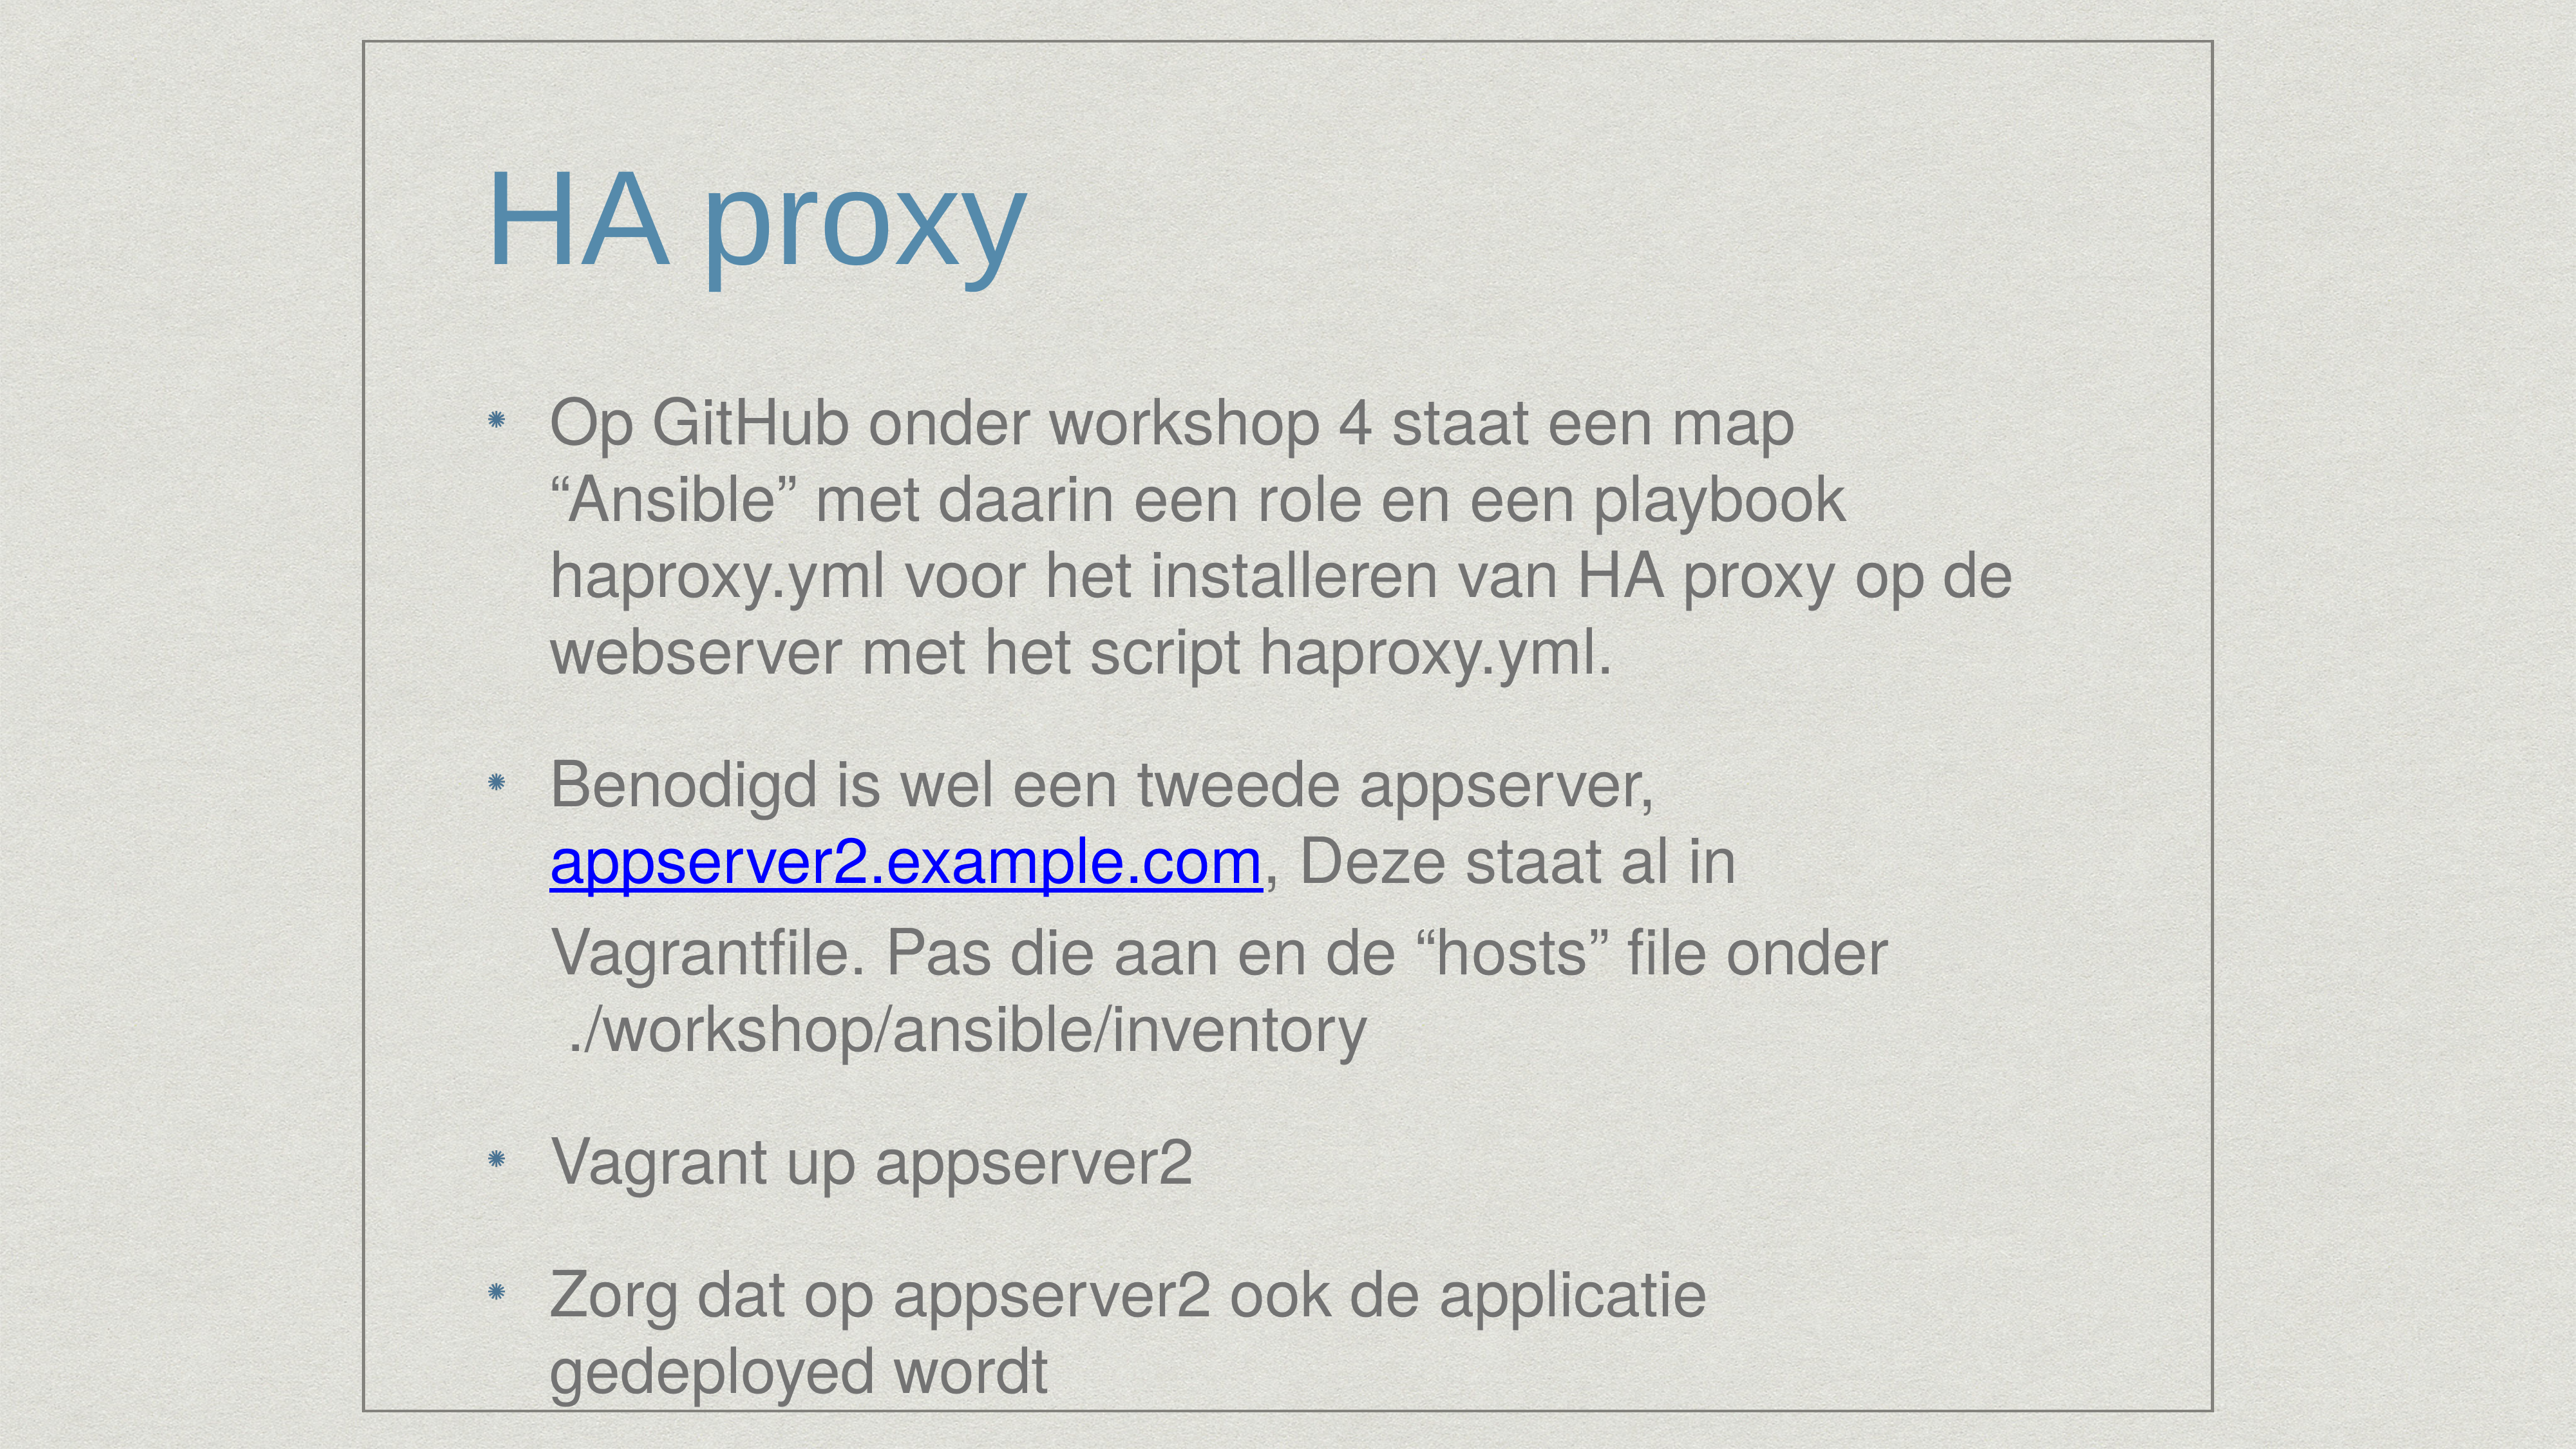

# HA proxy
Op GitHub onder workshop 4 staat een map “Ansible” met daarin een role en een playbook haproxy.yml voor het installeren van HA proxy op de webserver met het script haproxy.yml.
Benodigd is wel een tweede appserver, appserver2.example.com, Deze staat al in Vagrantfile. Pas die aan en de “hosts” file onder
 ./workshop/ansible/inventory
Vagrant up appserver2
Zorg dat op appserver2 ook de applicatie gedeployed wordt